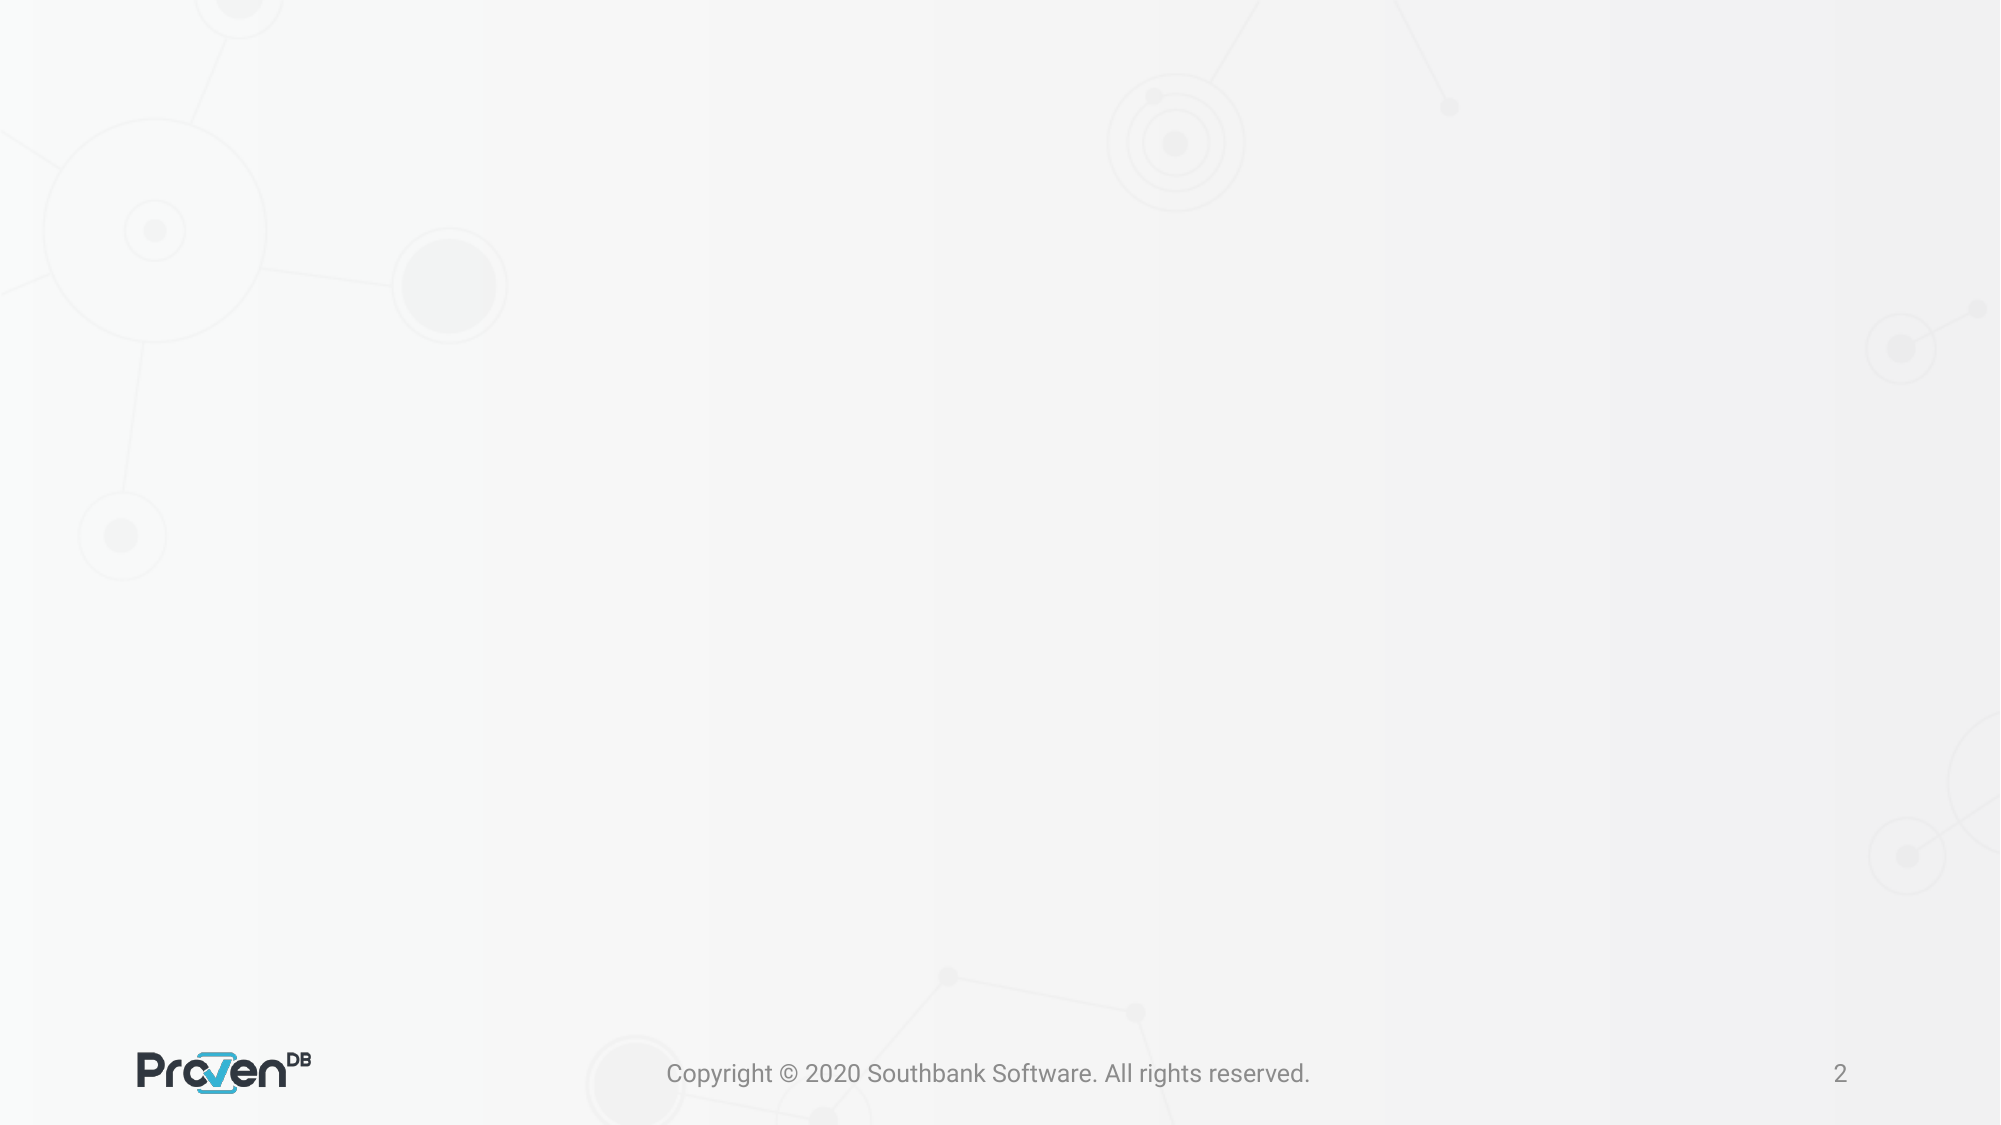

#

Copyright © 2020 Southbank Software. All rights reserved.
2